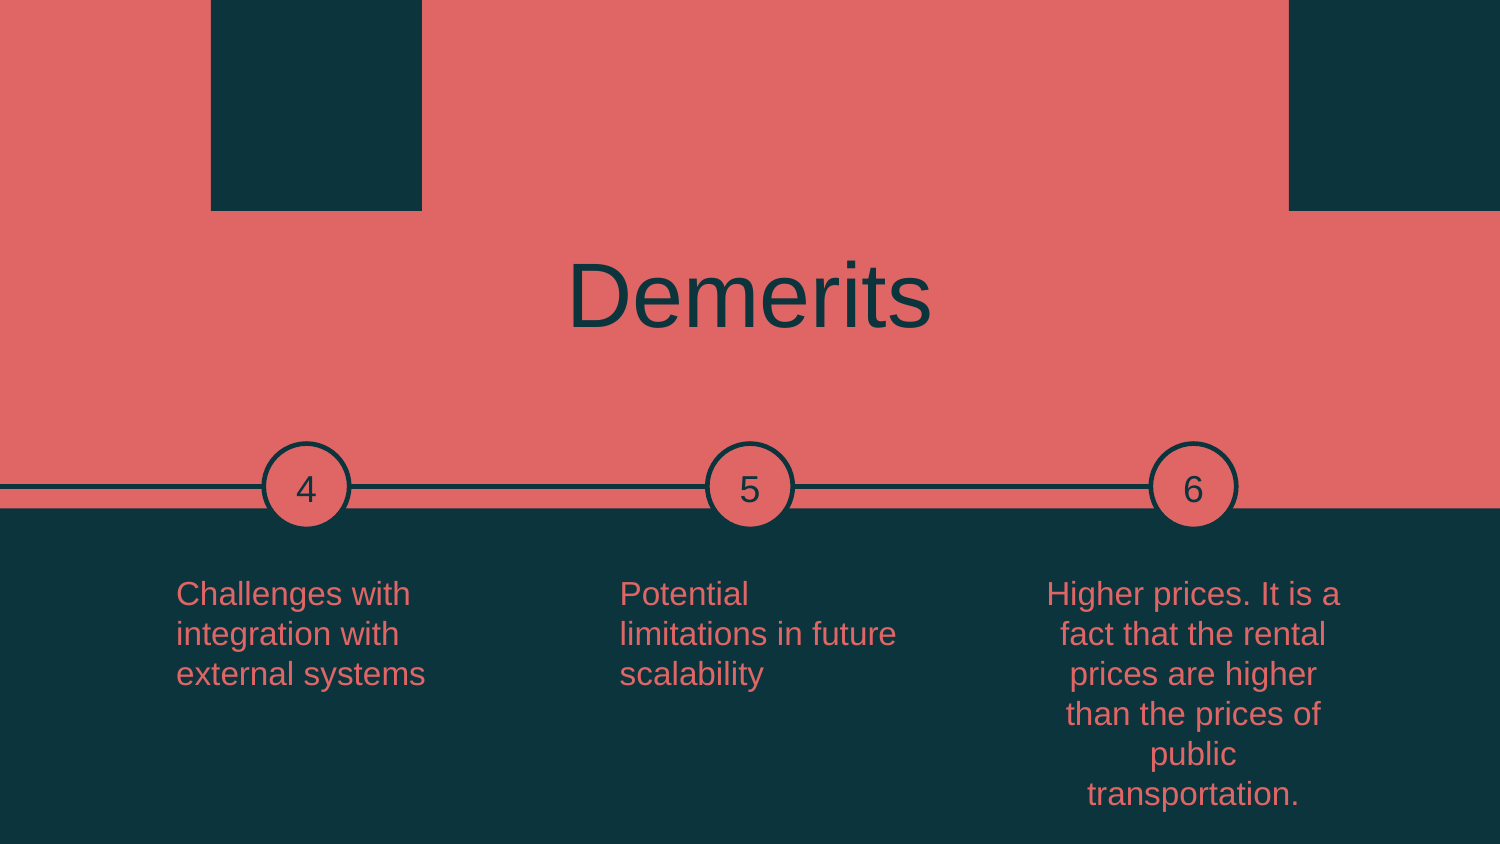

# Demerits
4
5
6
Challenges with integration with external systems
Potential limitations in future scalability
Higher prices. It is a fact that the rental prices are higher than the prices of public transportation.